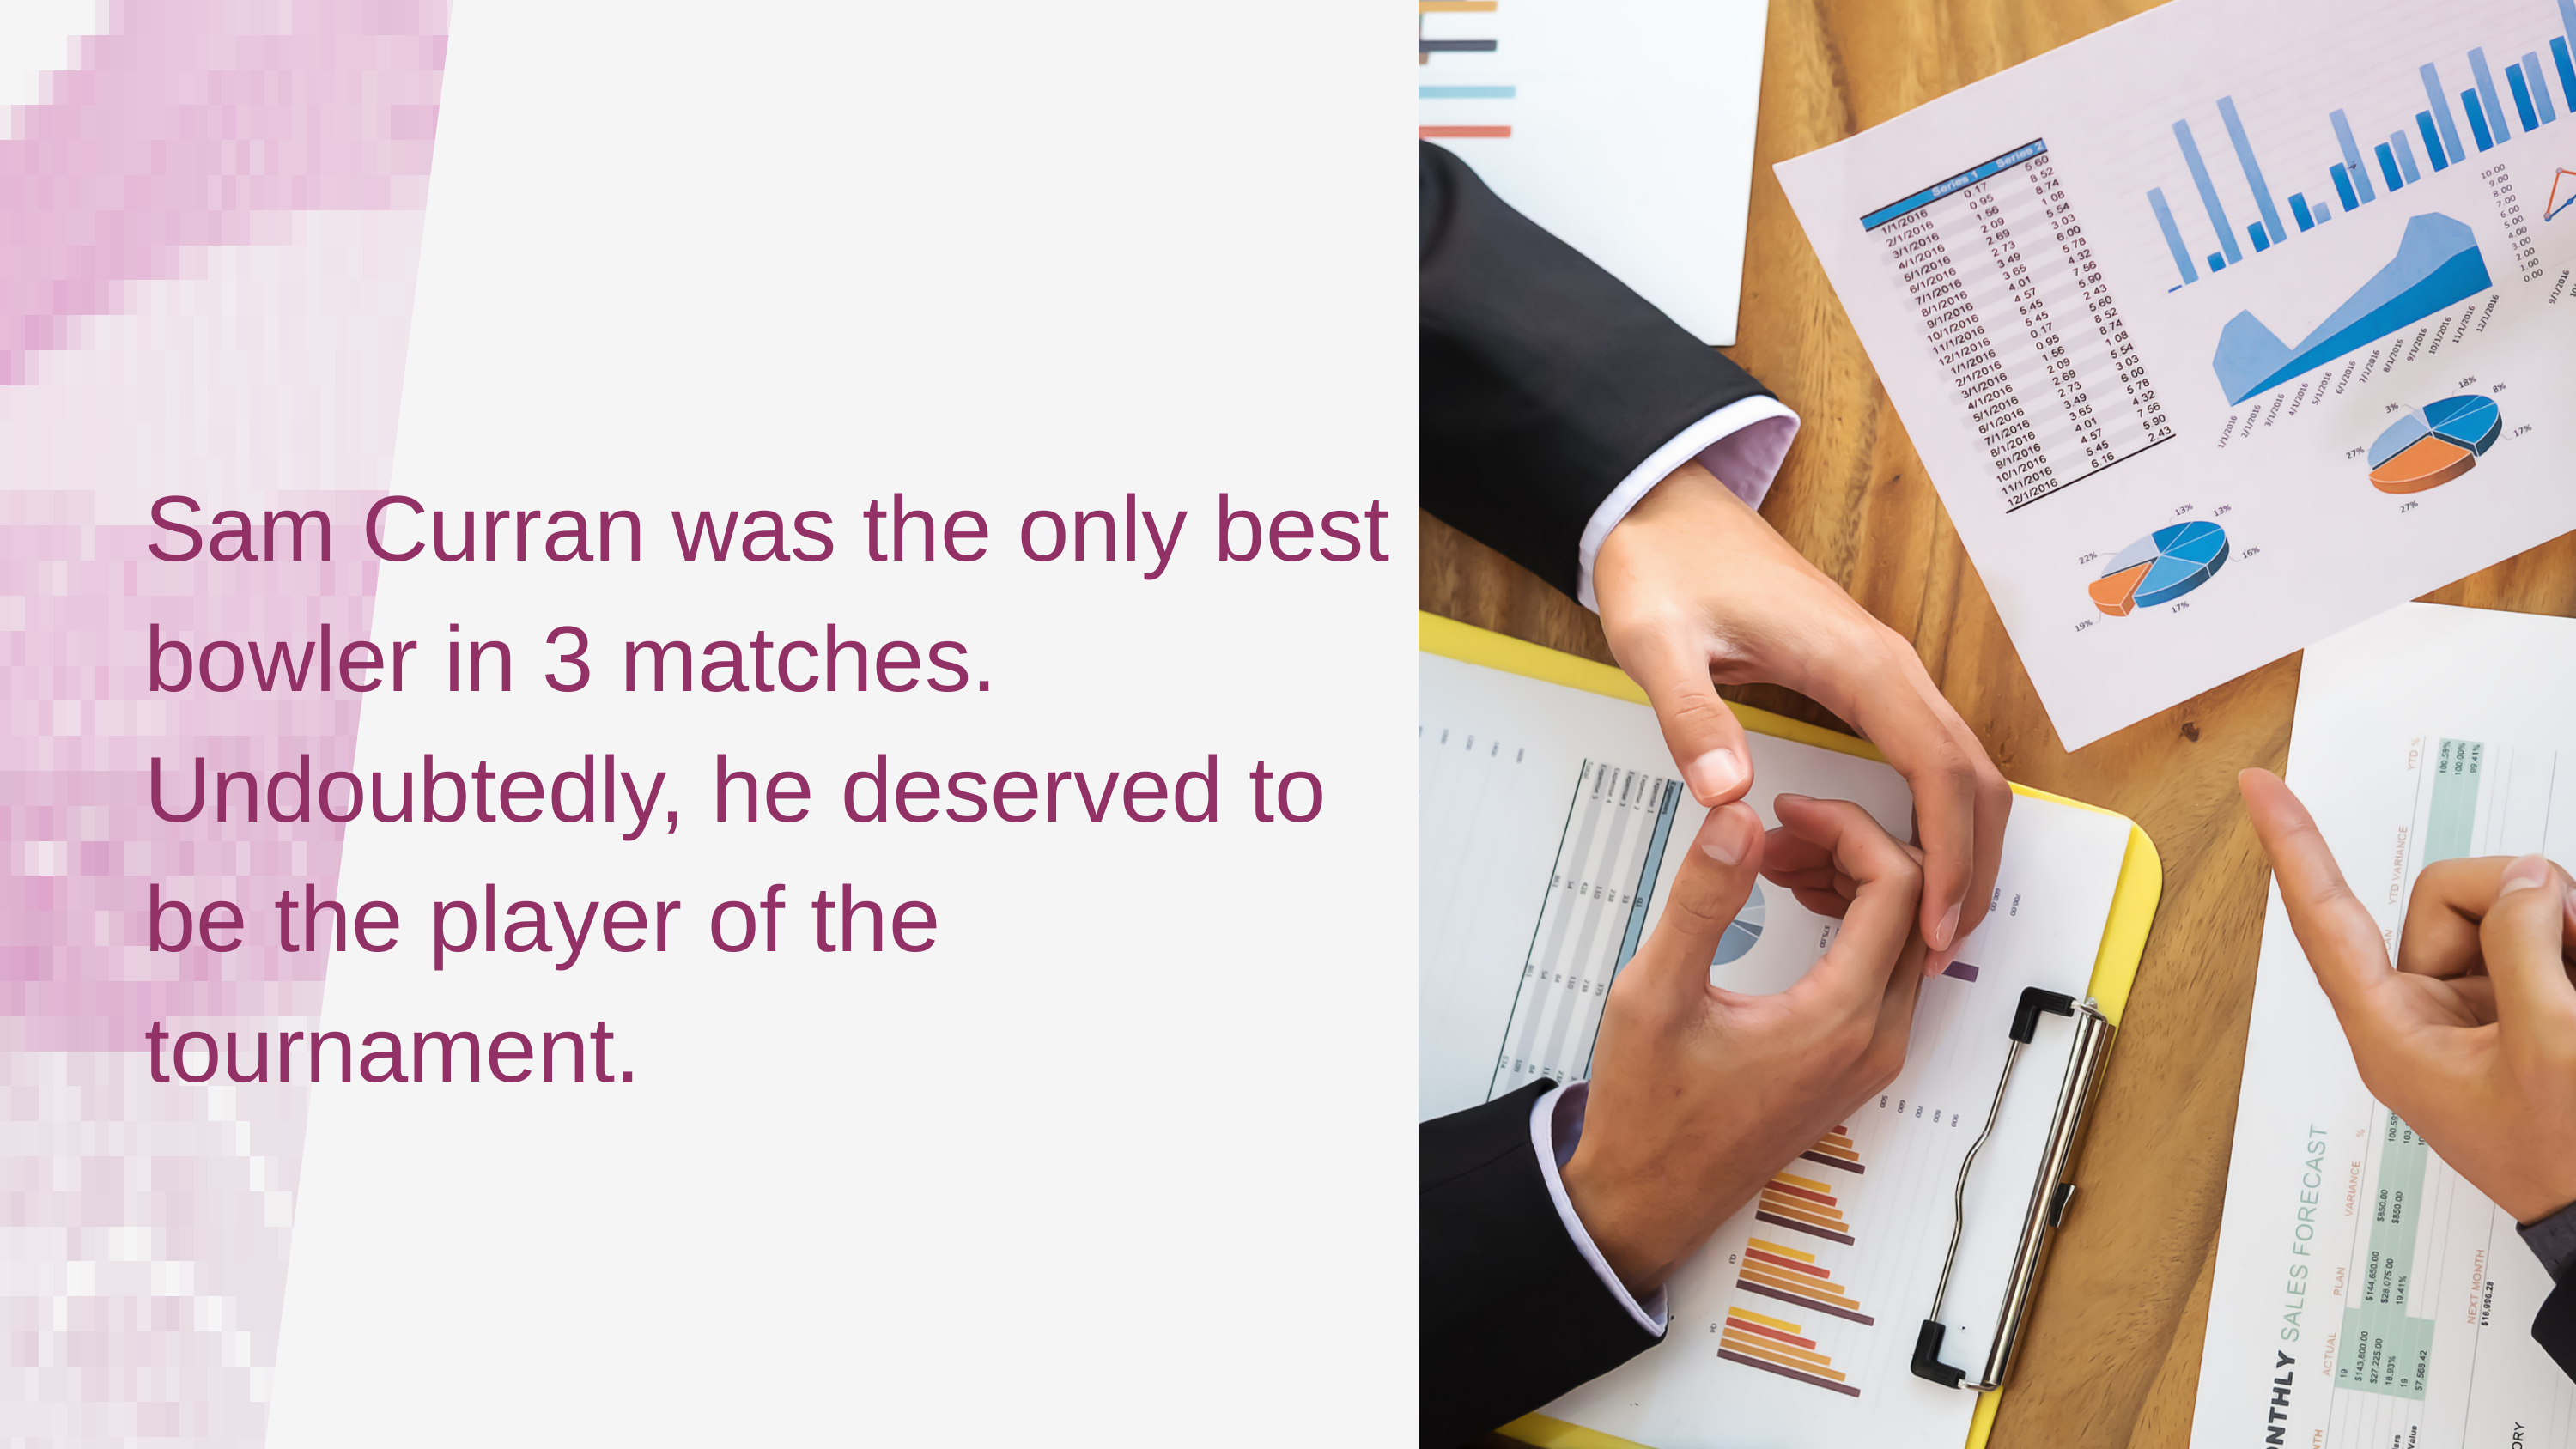

Sam Curran was the only best bowler in 3 matches. Undoubtedly, he deserved to be the player of the tournament.